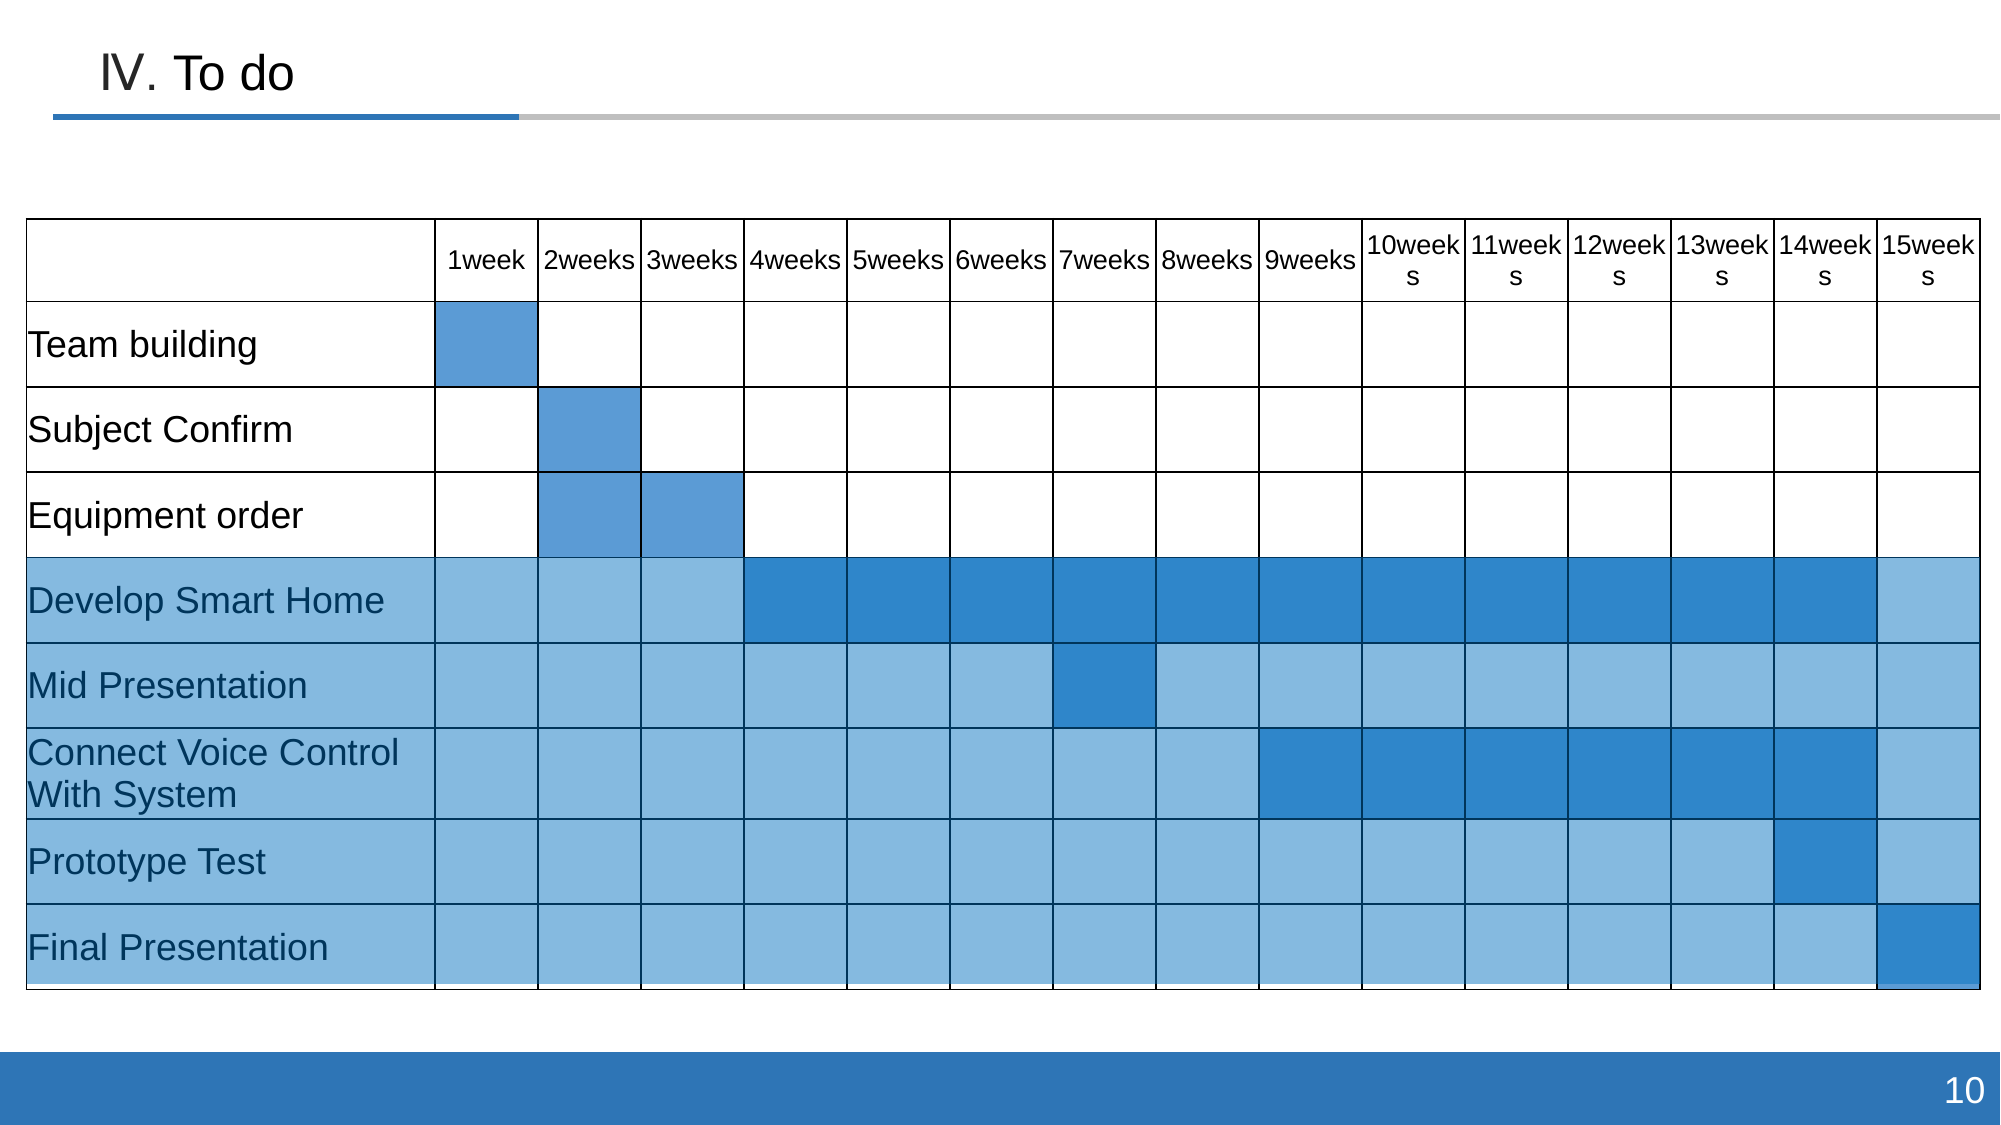

Ⅳ. To do
|  | 1week | 2weeks | 3weeks | 4weeks | 5weeks | 6weeks | 7weeks | 8weeks | 9weeks | 10weeks | 11weeks | 12weeks | 13weeks | 14weeks | 15weeks |
| --- | --- | --- | --- | --- | --- | --- | --- | --- | --- | --- | --- | --- | --- | --- | --- |
| Team building |  |  |  |  |  |  |  |  |  |  |  |  |  |  |  |
| Subject Confirm |  |  |  |  |  |  |  |  |  |  |  |  |  |  |  |
| Equipment order |  |  |  |  |  |  |  |  |  |  |  |  |  |  |  |
| Develop Smart Home |  |  |  |  |  |  |  |  |  |  |  |  |  |  |  |
| Mid Presentation |  |  |  |  |  |  |  |  |  |  |  |  |  |  |  |
| Connect Voice Control With System |  |  |  |  |  |  |  |  |  |  |  |  |  |  |  |
| Prototype Test |  |  |  |  |  |  |  |  |  |  |  |  |  |  |  |
| Final Presentation |  |  |  |  |  |  |  |  |  |  |  |  |  |  |  |

10